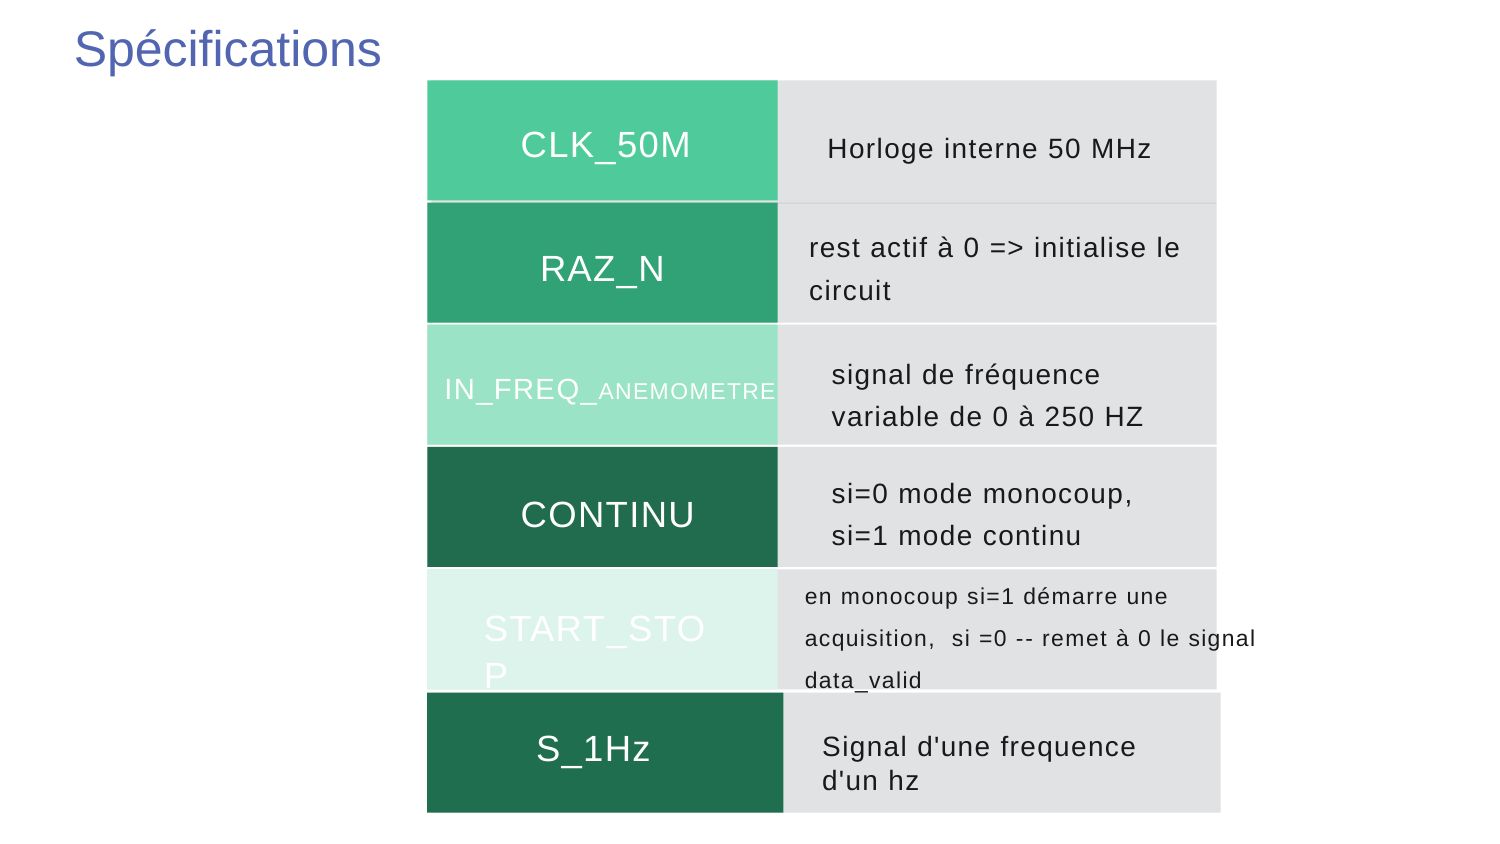

Spécifications

CLK_50M
Horloge interne 50 MHz

rest actif à 0 => initialise le circuit
RAZ_N

signal de fréquence variable de 0 à 250 HZ
IN_FREQ_ANEMOMETRE

si=0 mode monocoup,
si=1 mode continu
CONTINU
en monocoup si=1 démarre une acquisition,  si =0 -- remet à 0 le signal data_valid

START_STOP

Signal d'une frequence d'un hz
S_1Hz